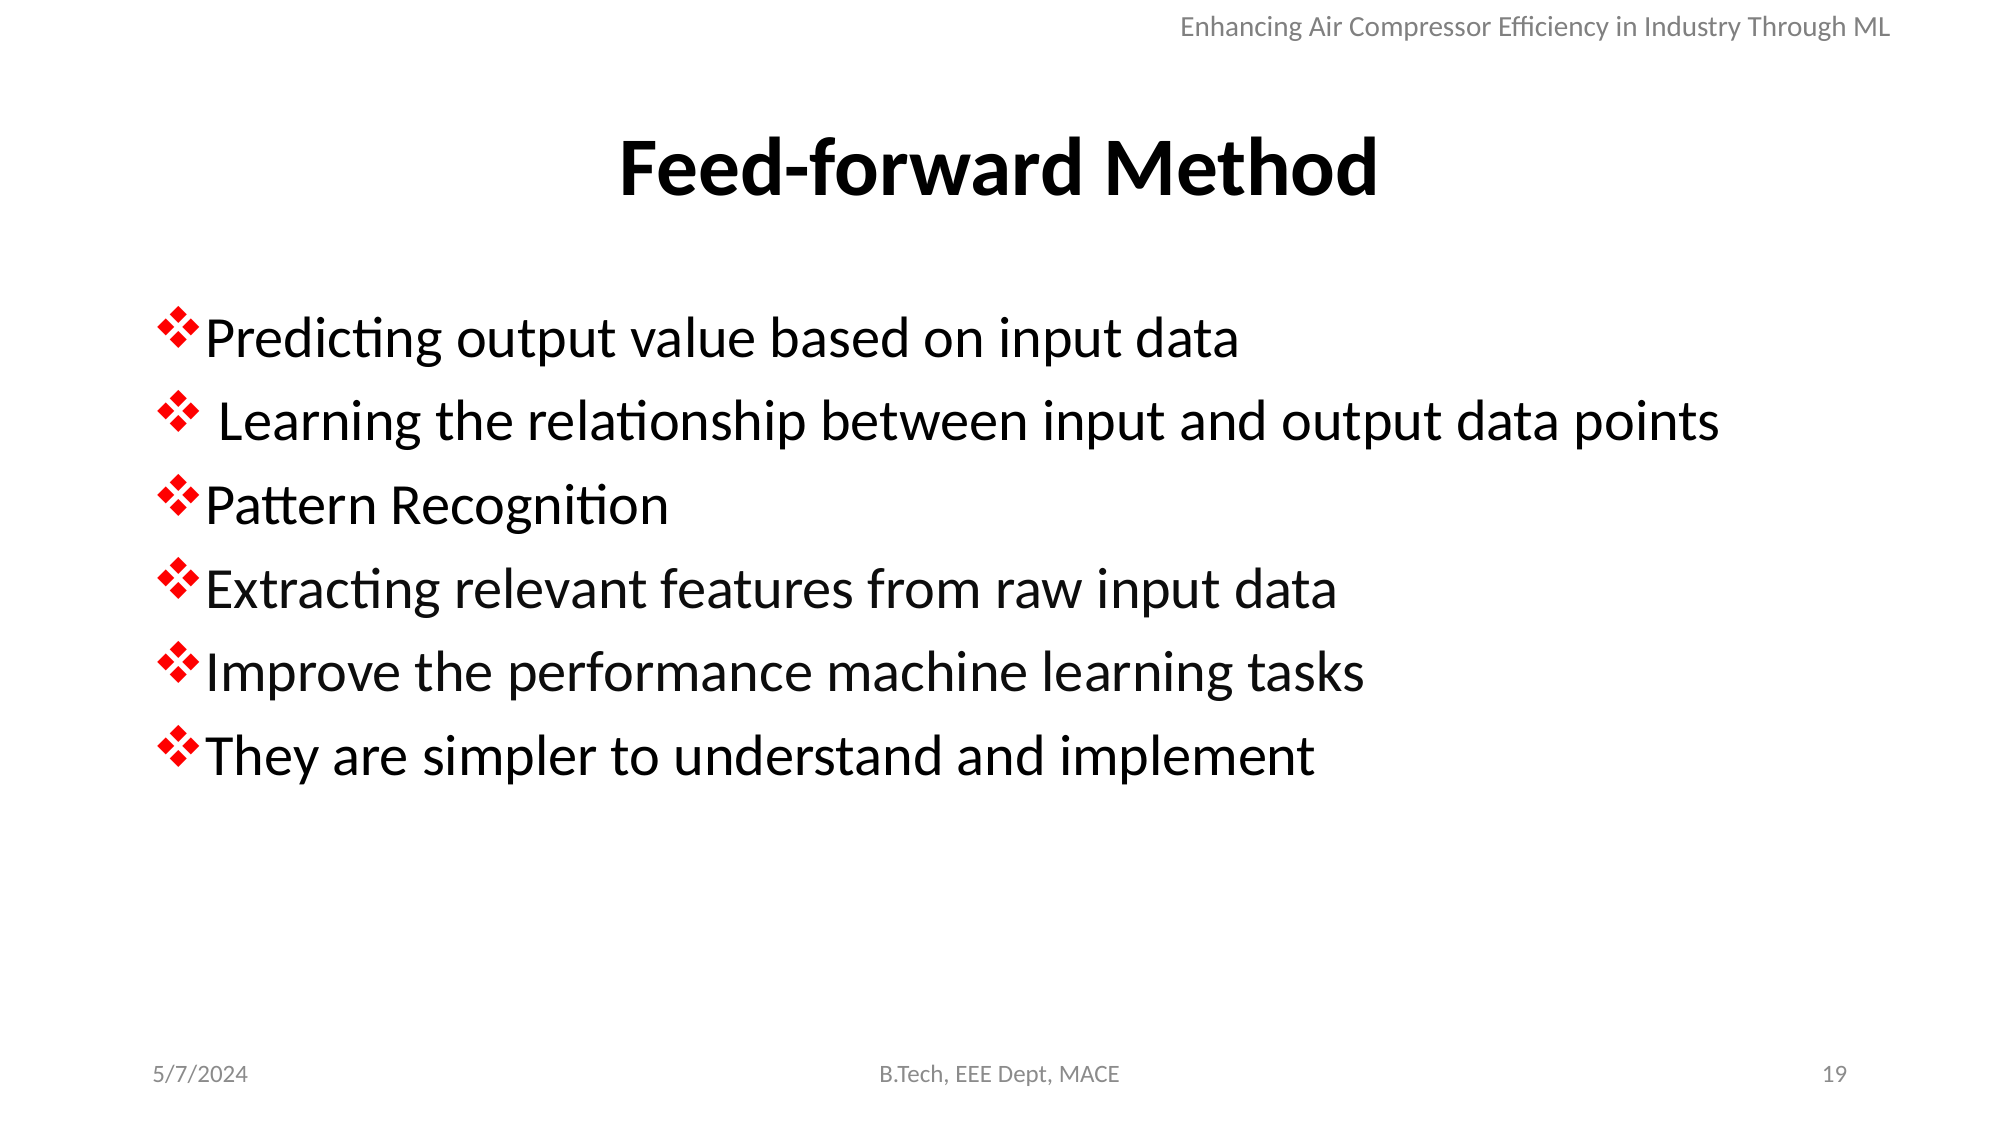

Enhancing Air Compressor Efficiency in Industry Through ML
# Feed-forward Method
Predicting output value based on input data
 Learning the relationship between input and output data points
Pattern Recognition
Extracting relevant features from raw input data
Improve the performance machine learning tasks
They are simpler to understand and implement

5/7/2024
B.Tech, EEE Dept, MACE
19